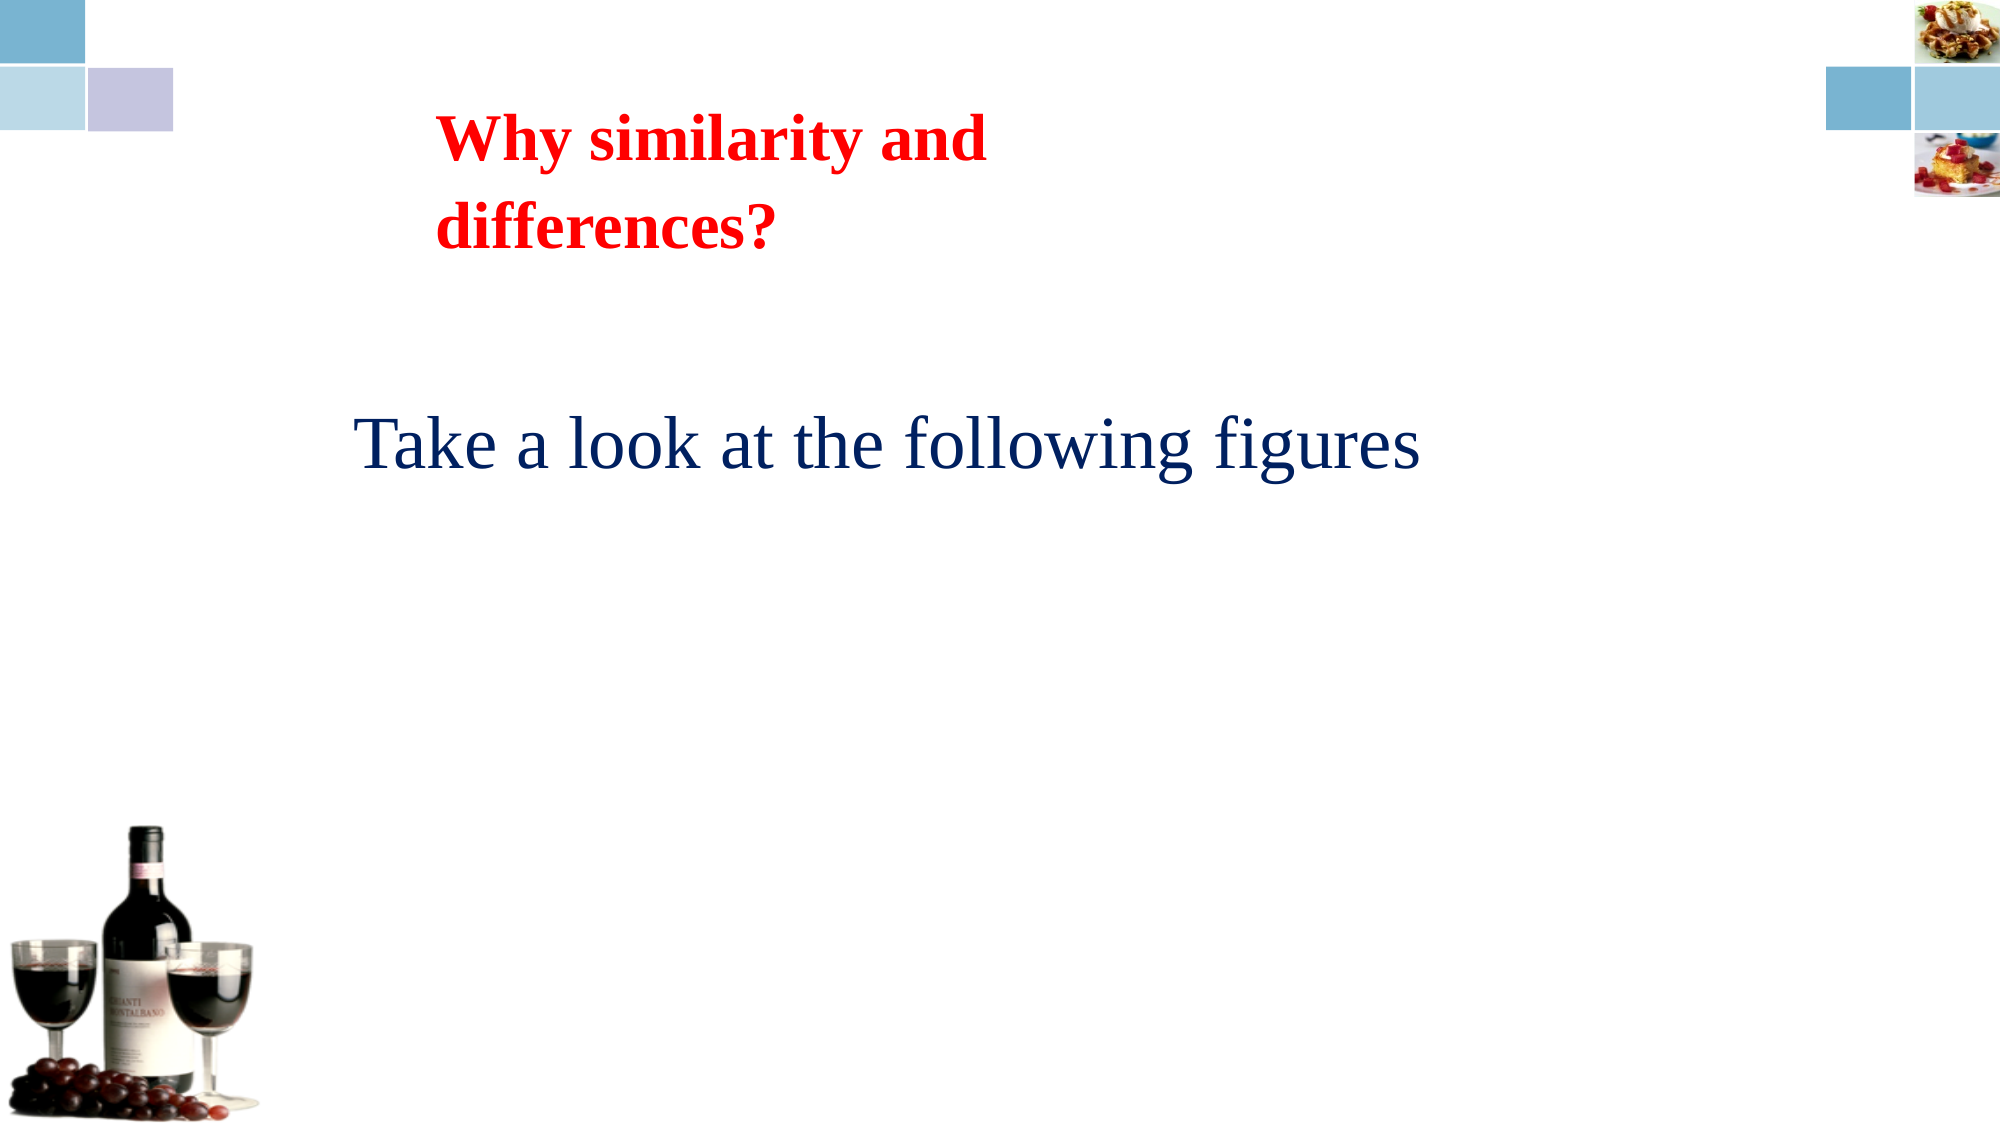

Why similarity and differences?

Take a look at the following figures